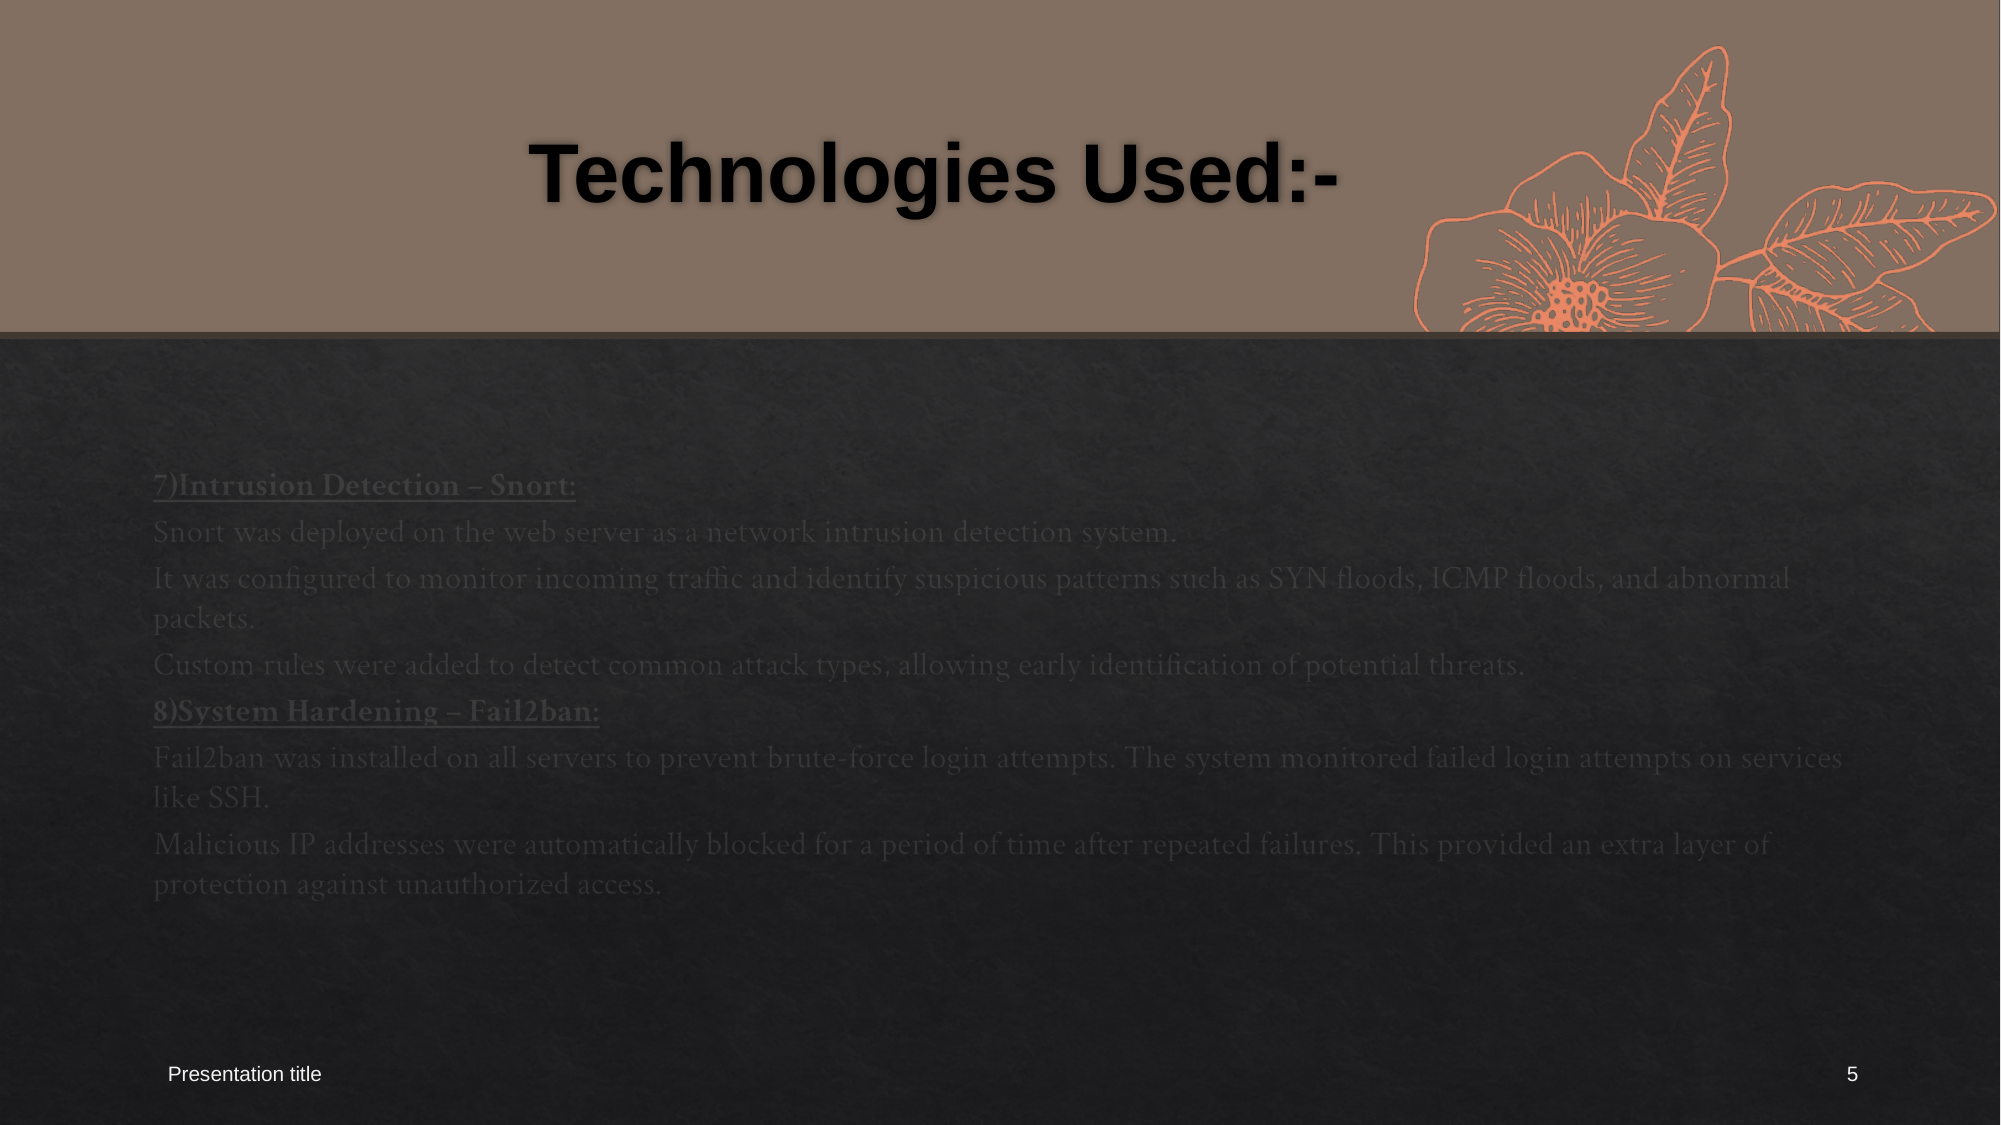

# Technologies Used:-
7)Intrusion Detection – Snort:
Snort was deployed on the web server as a network intrusion detection system.
It was configured to monitor incoming traffic and identify suspicious patterns such as SYN floods, ICMP floods, and abnormal packets.
Custom rules were added to detect common attack types, allowing early identification of potential threats.
8)System Hardening – Fail2ban:
Fail2ban was installed on all servers to prevent brute-force login attempts. The system monitored failed login attempts on services like SSH.
Malicious IP addresses were automatically blocked for a period of time after repeated failures. This provided an extra layer of protection against unauthorized access.

Presentation title
5